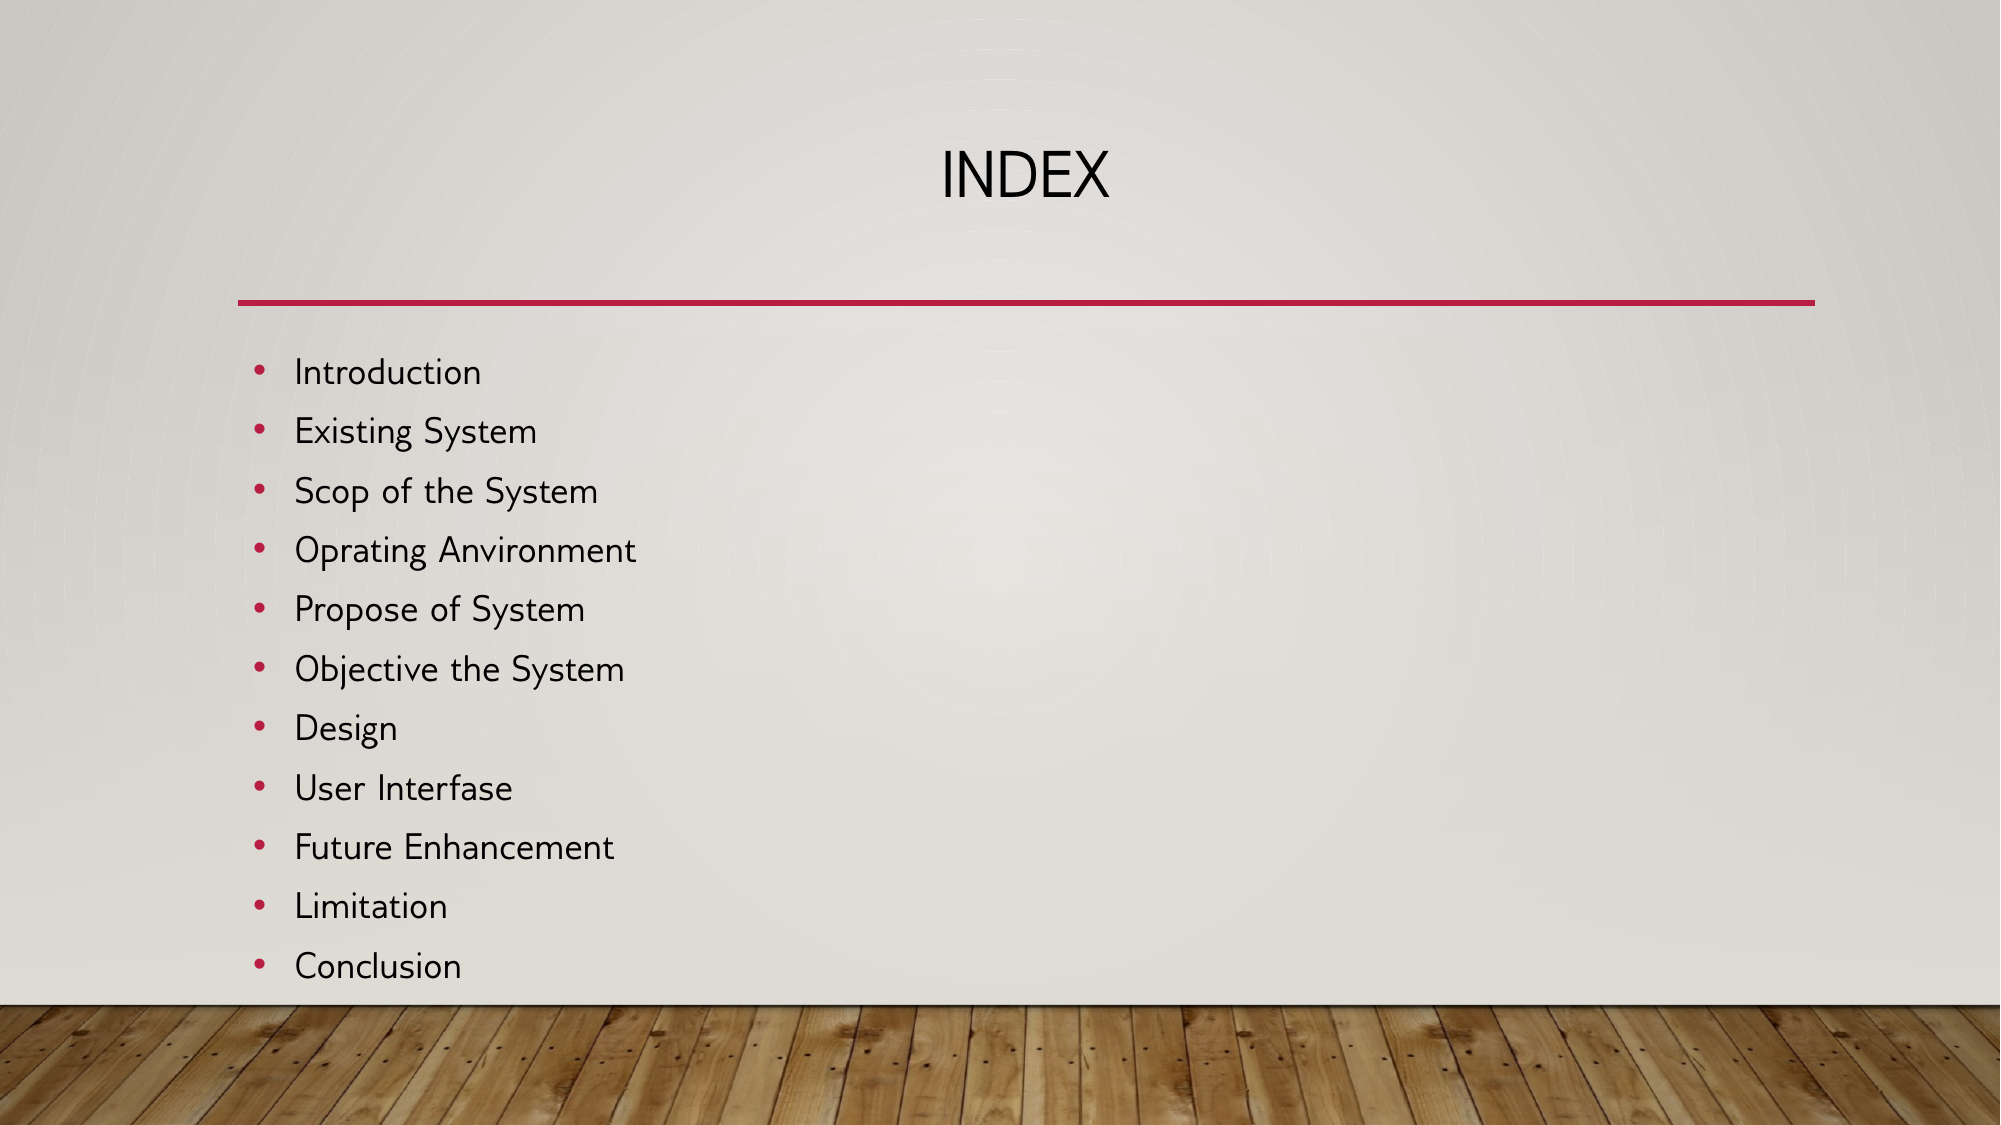

# Index
Introduction
Existing System
Scop of the System
Oprating Anvironment
Propose of System
Objective the System
Design
User Interfase
Future Enhancement
Limitation
Conclusion